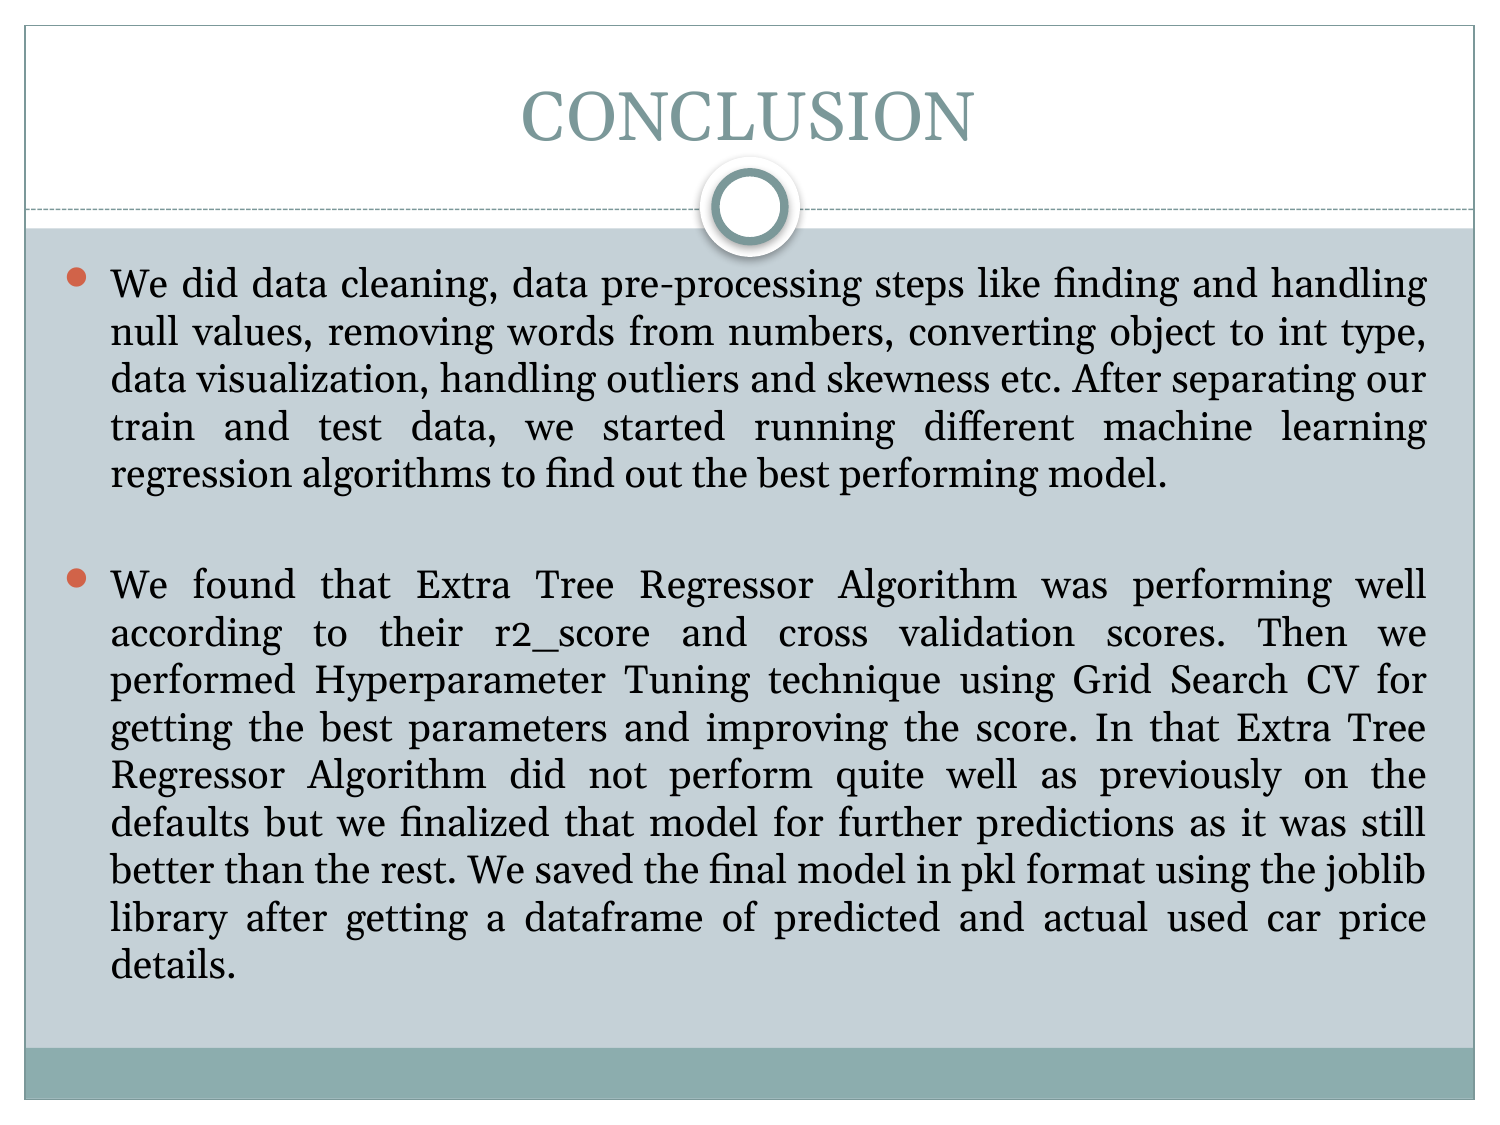

# CONCLUSION
We did data cleaning, data pre-processing steps like finding and handling null values, removing words from numbers, converting object to int type, data visualization, handling outliers and skewness etc. After separating our train and test data, we started running different machine learning regression algorithms to find out the best performing model.

We found that Extra Tree Regressor Algorithm was performing well according to their r2_score and cross validation scores. Then we performed Hyperparameter Tuning technique using Grid Search CV for getting the best parameters and improving the score. In that Extra Tree Regressor Algorithm did not perform quite well as previously on the defaults but we finalized that model for further predictions as it was still better than the rest. We saved the final model in pkl format using the joblib library after getting a dataframe of predicted and actual used car price details.